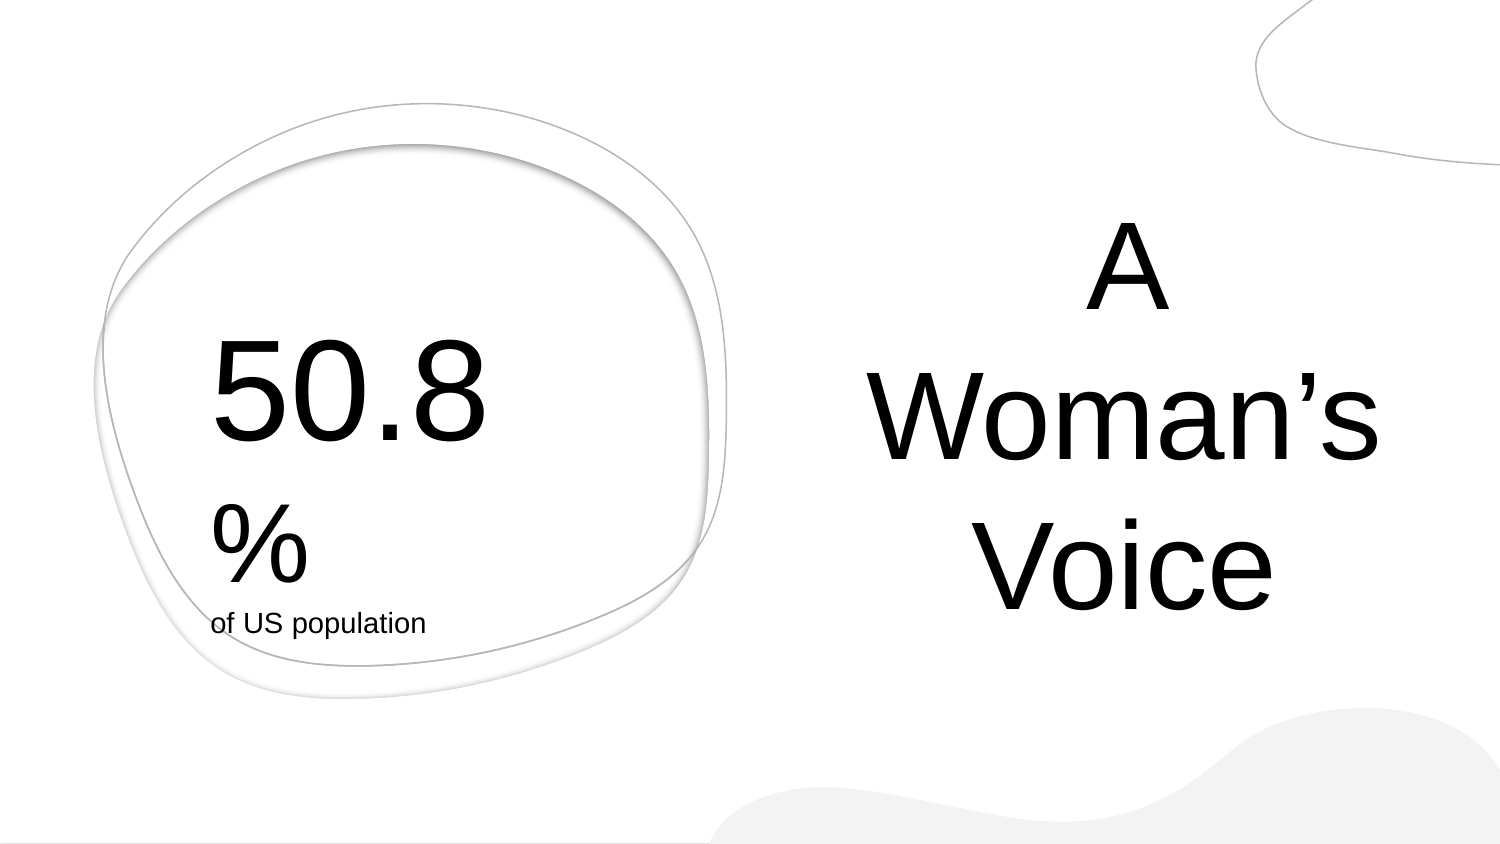

# A Woman’s Voice
50.8%
of US population